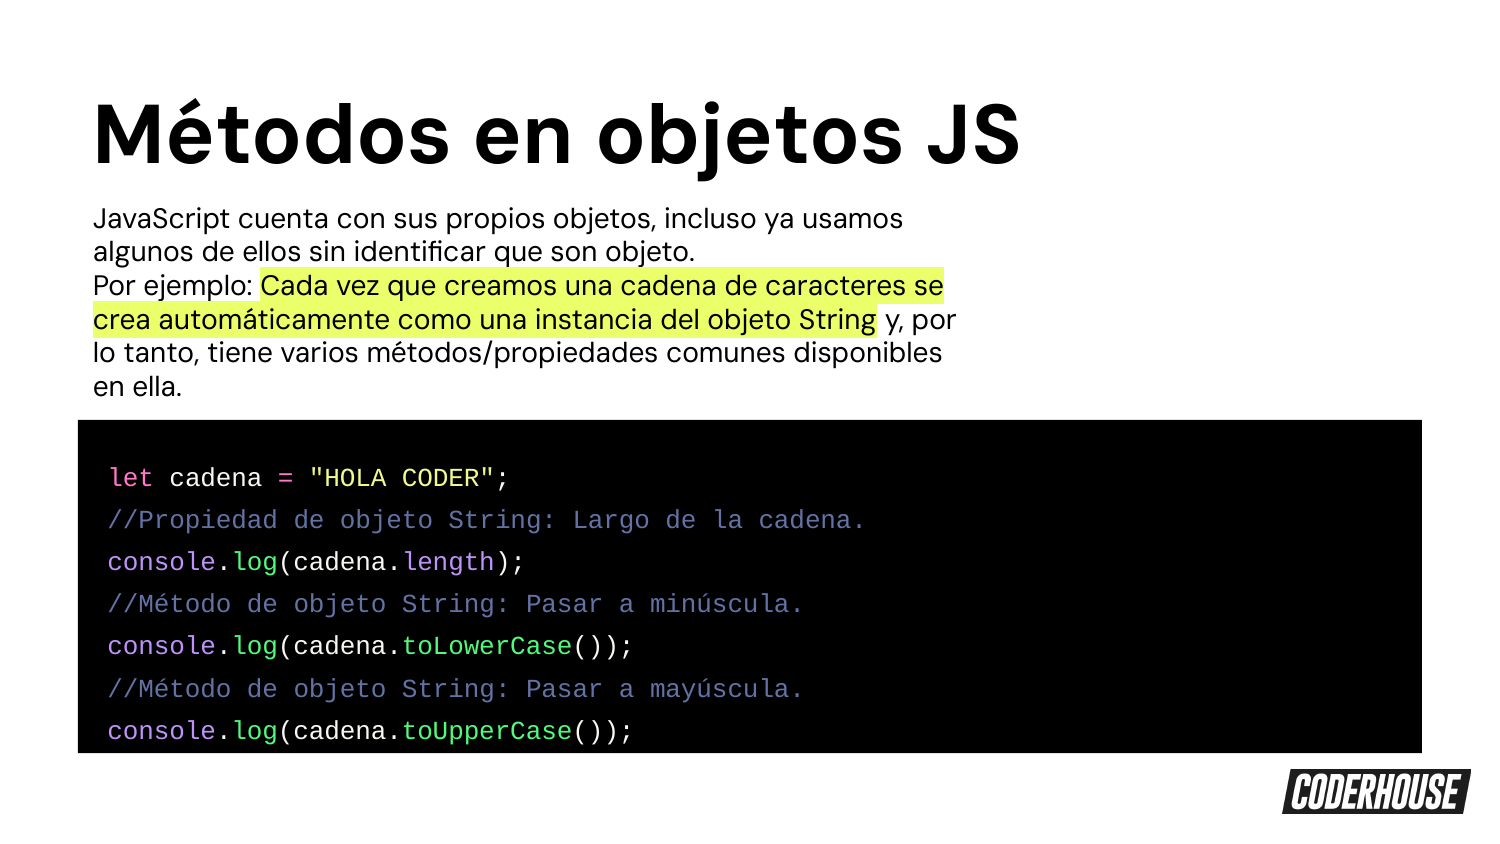

Métodos en objetos JS
JavaScript cuenta con sus propios objetos, incluso ya usamos algunos de ellos sin identificar que son objeto.
Por ejemplo: Cada vez que creamos una cadena de caracteres se crea automáticamente como una instancia del objeto String y, por lo tanto, tiene varios métodos/propiedades comunes disponibles en ella.
let cadena = "HOLA CODER";
//Propiedad de objeto String: Largo de la cadena.
console.log(cadena.length);
//Método de objeto String: Pasar a minúscula.
console.log(cadena.toLowerCase());
//Método de objeto String: Pasar a mayúscula.
console.log(cadena.toUpperCase());